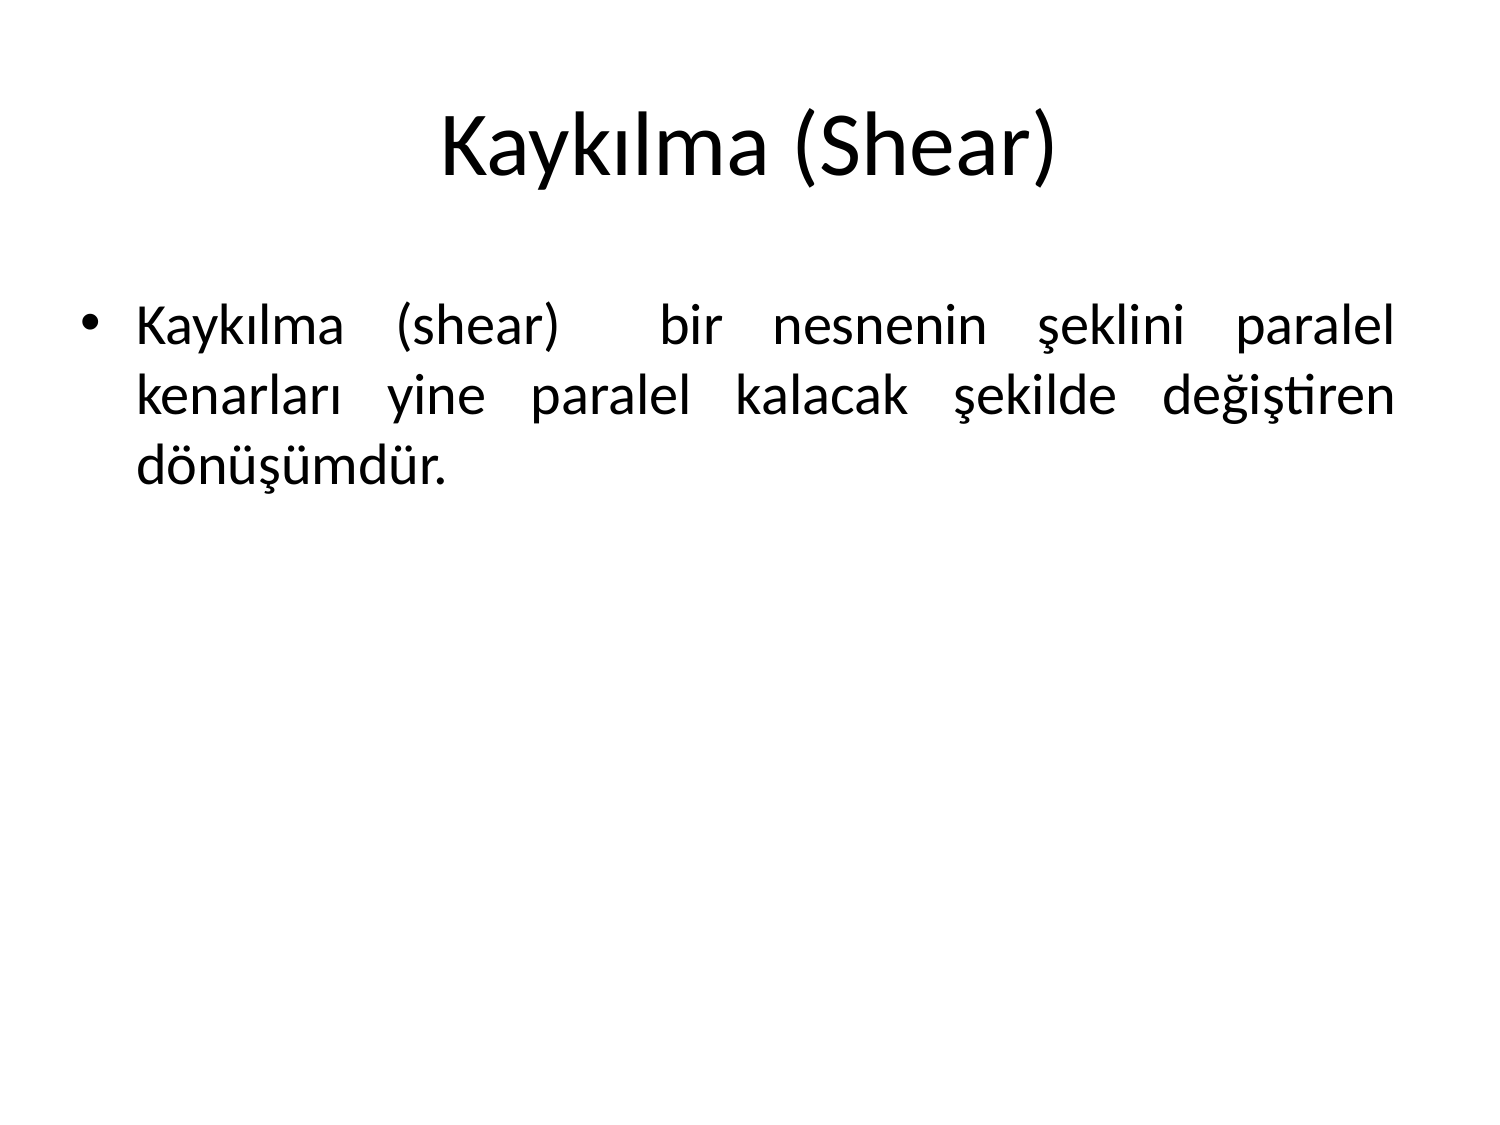

# Kaykılma (Shear)
Kaykılma (shear)  bir nesnenin şeklini paralel kenarları yine paralel kalacak şekilde değiştiren dönüşümdür.